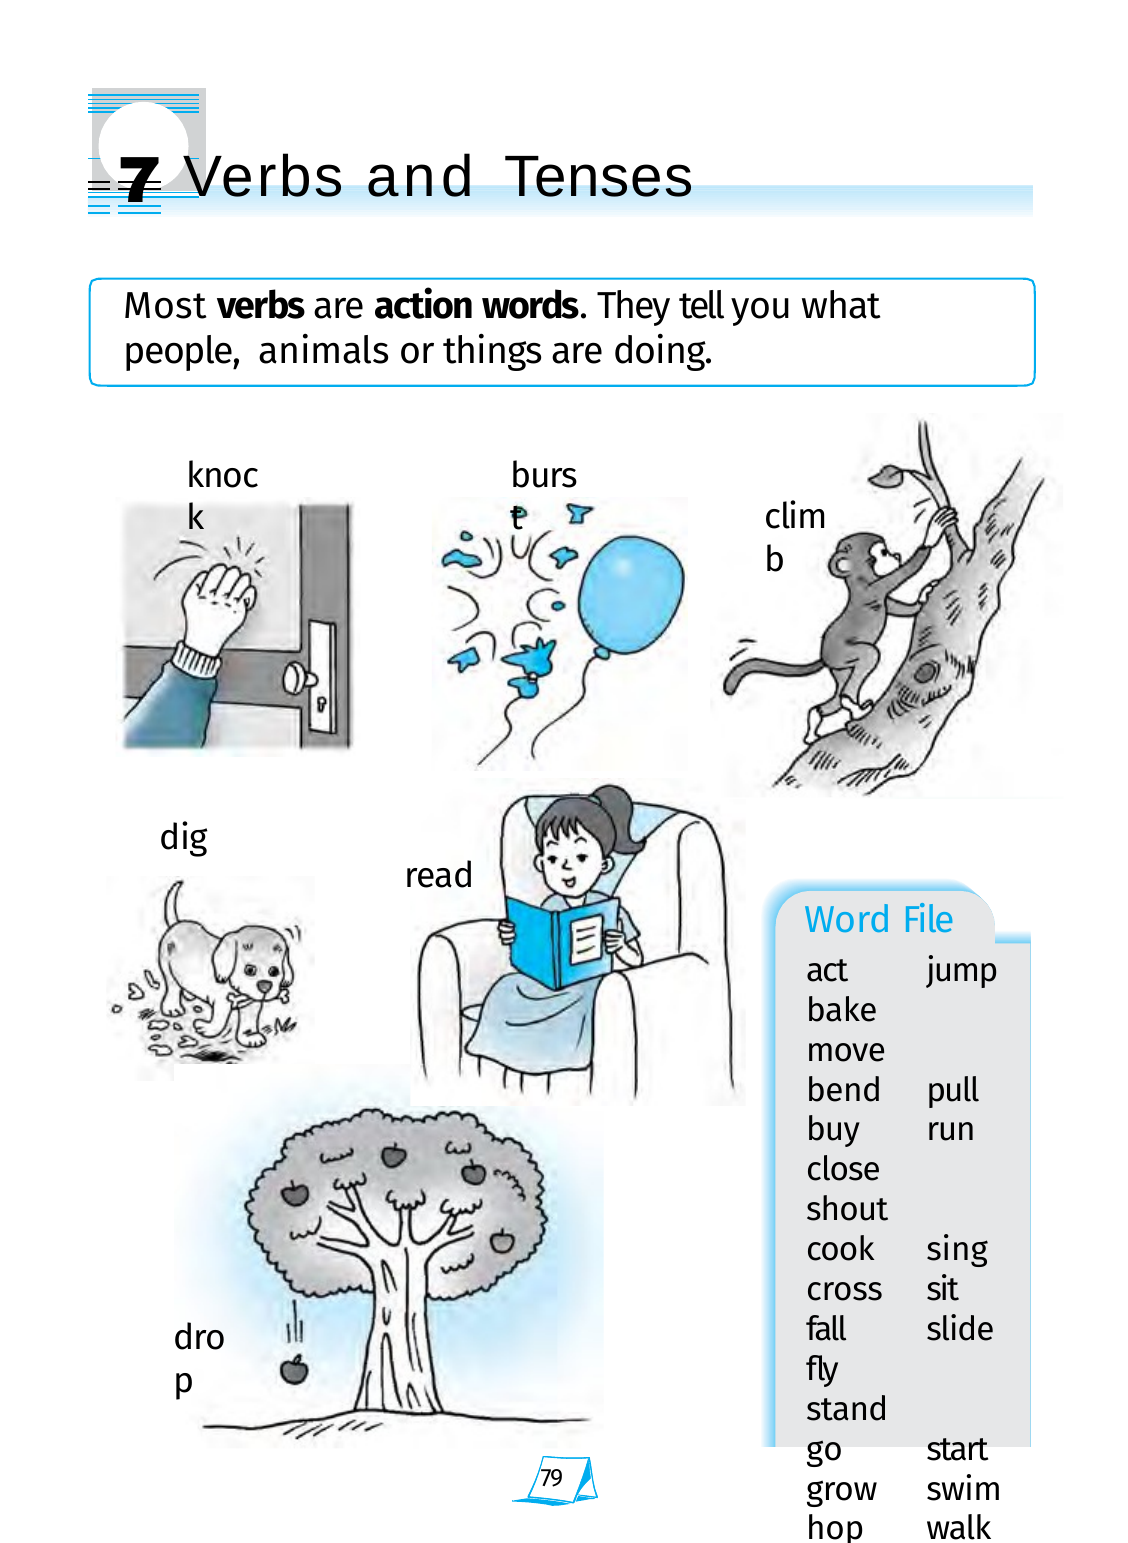

# 7 Verbs and Tenses

Most verbs are action words. They tell you what people,  animals or things are doing.

knock
burst
climb
dig
read

Word File
act	jump
bake	move
bend	pull
buy	run
close	shout
cook	sing
cross	sit
fall	slide
fly	stand
go	start
grow	swim
hop	walk
drop
79